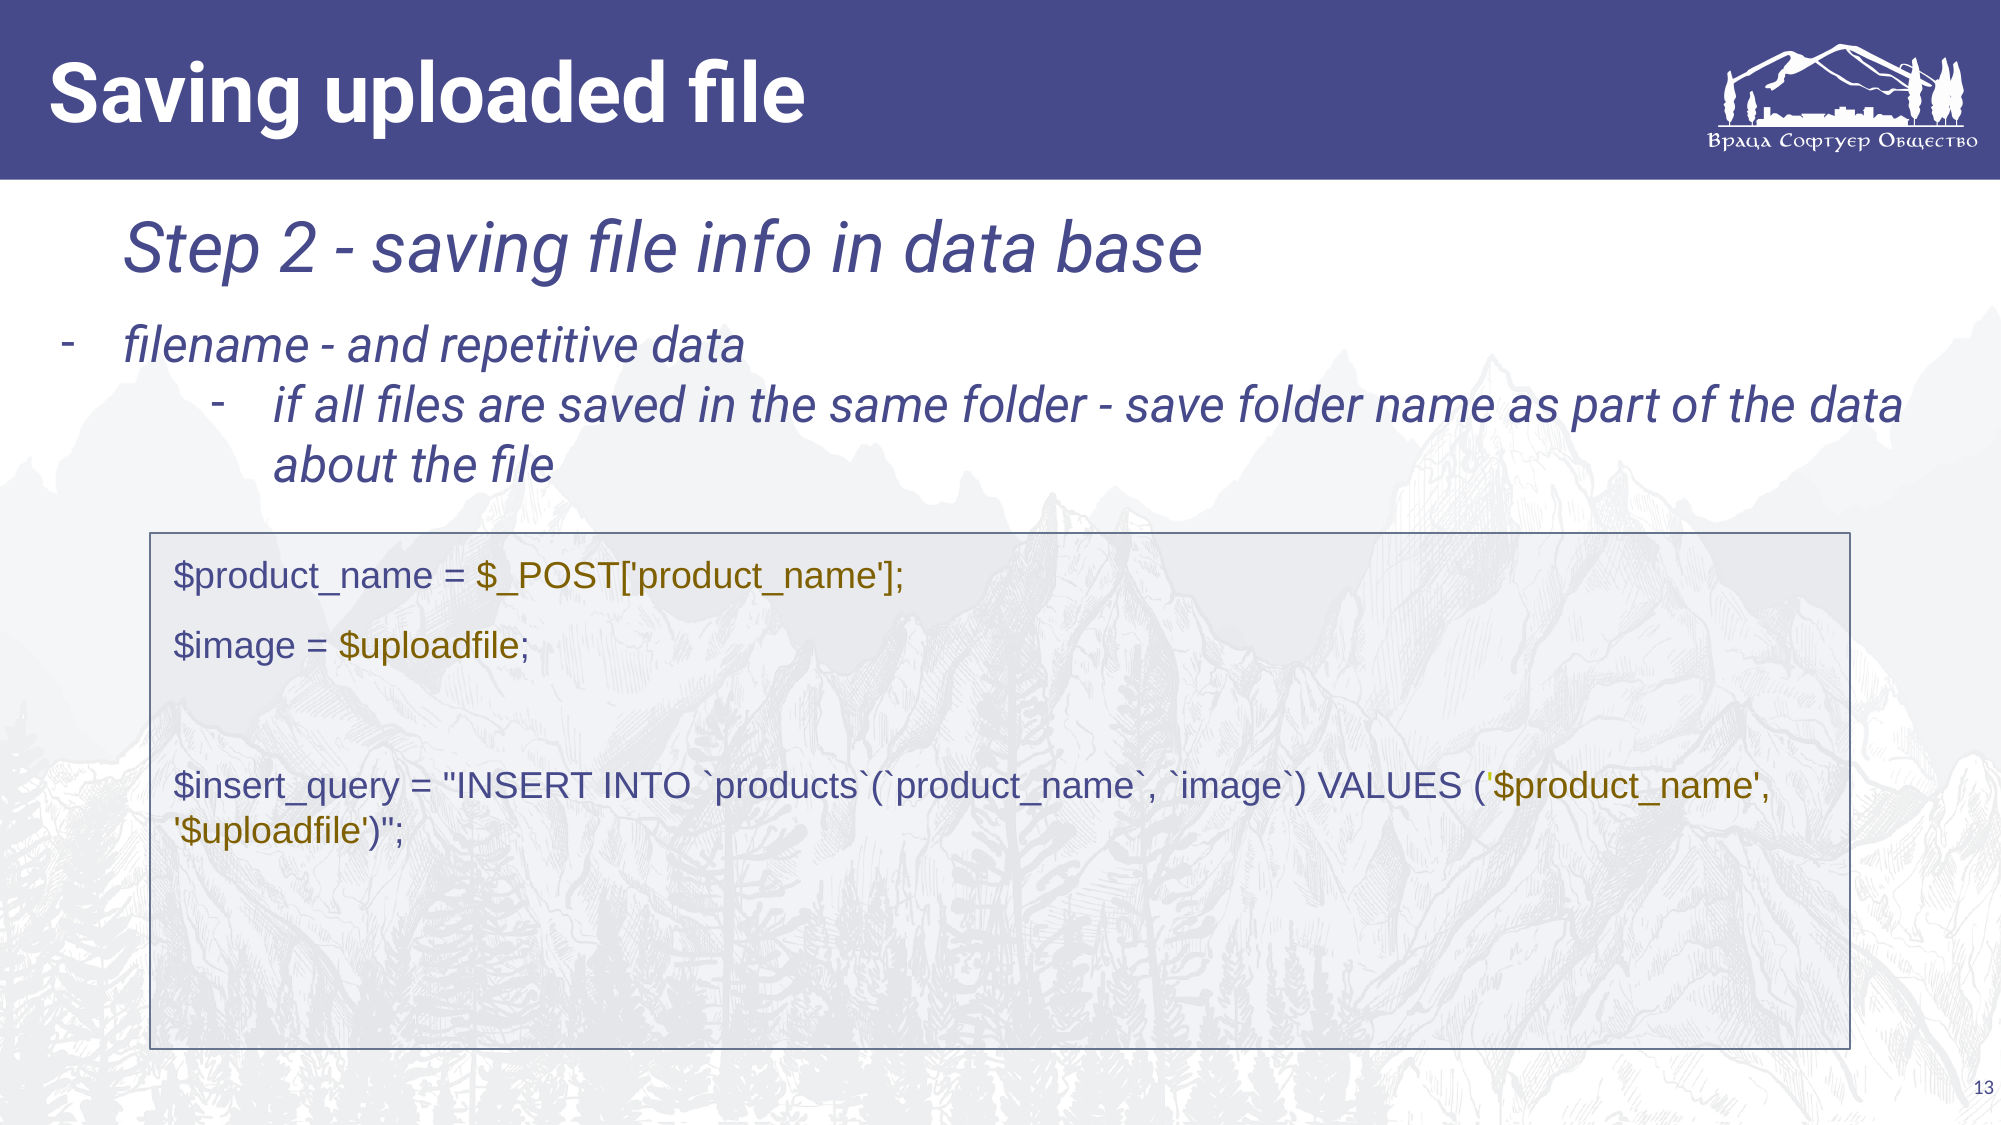

# Saving uploaded file
Step 2 - saving file info in data base
filename - and repetitive data
if all files are saved in the same folder - save folder name as part of the data about the file

$product_name = $_POST['product_name'];
$image = $uploadfile;

$insert_query = "INSERT INTO `products`(`product_name`, `image`) VALUES ('$product_name', '$uploadfile')";

13